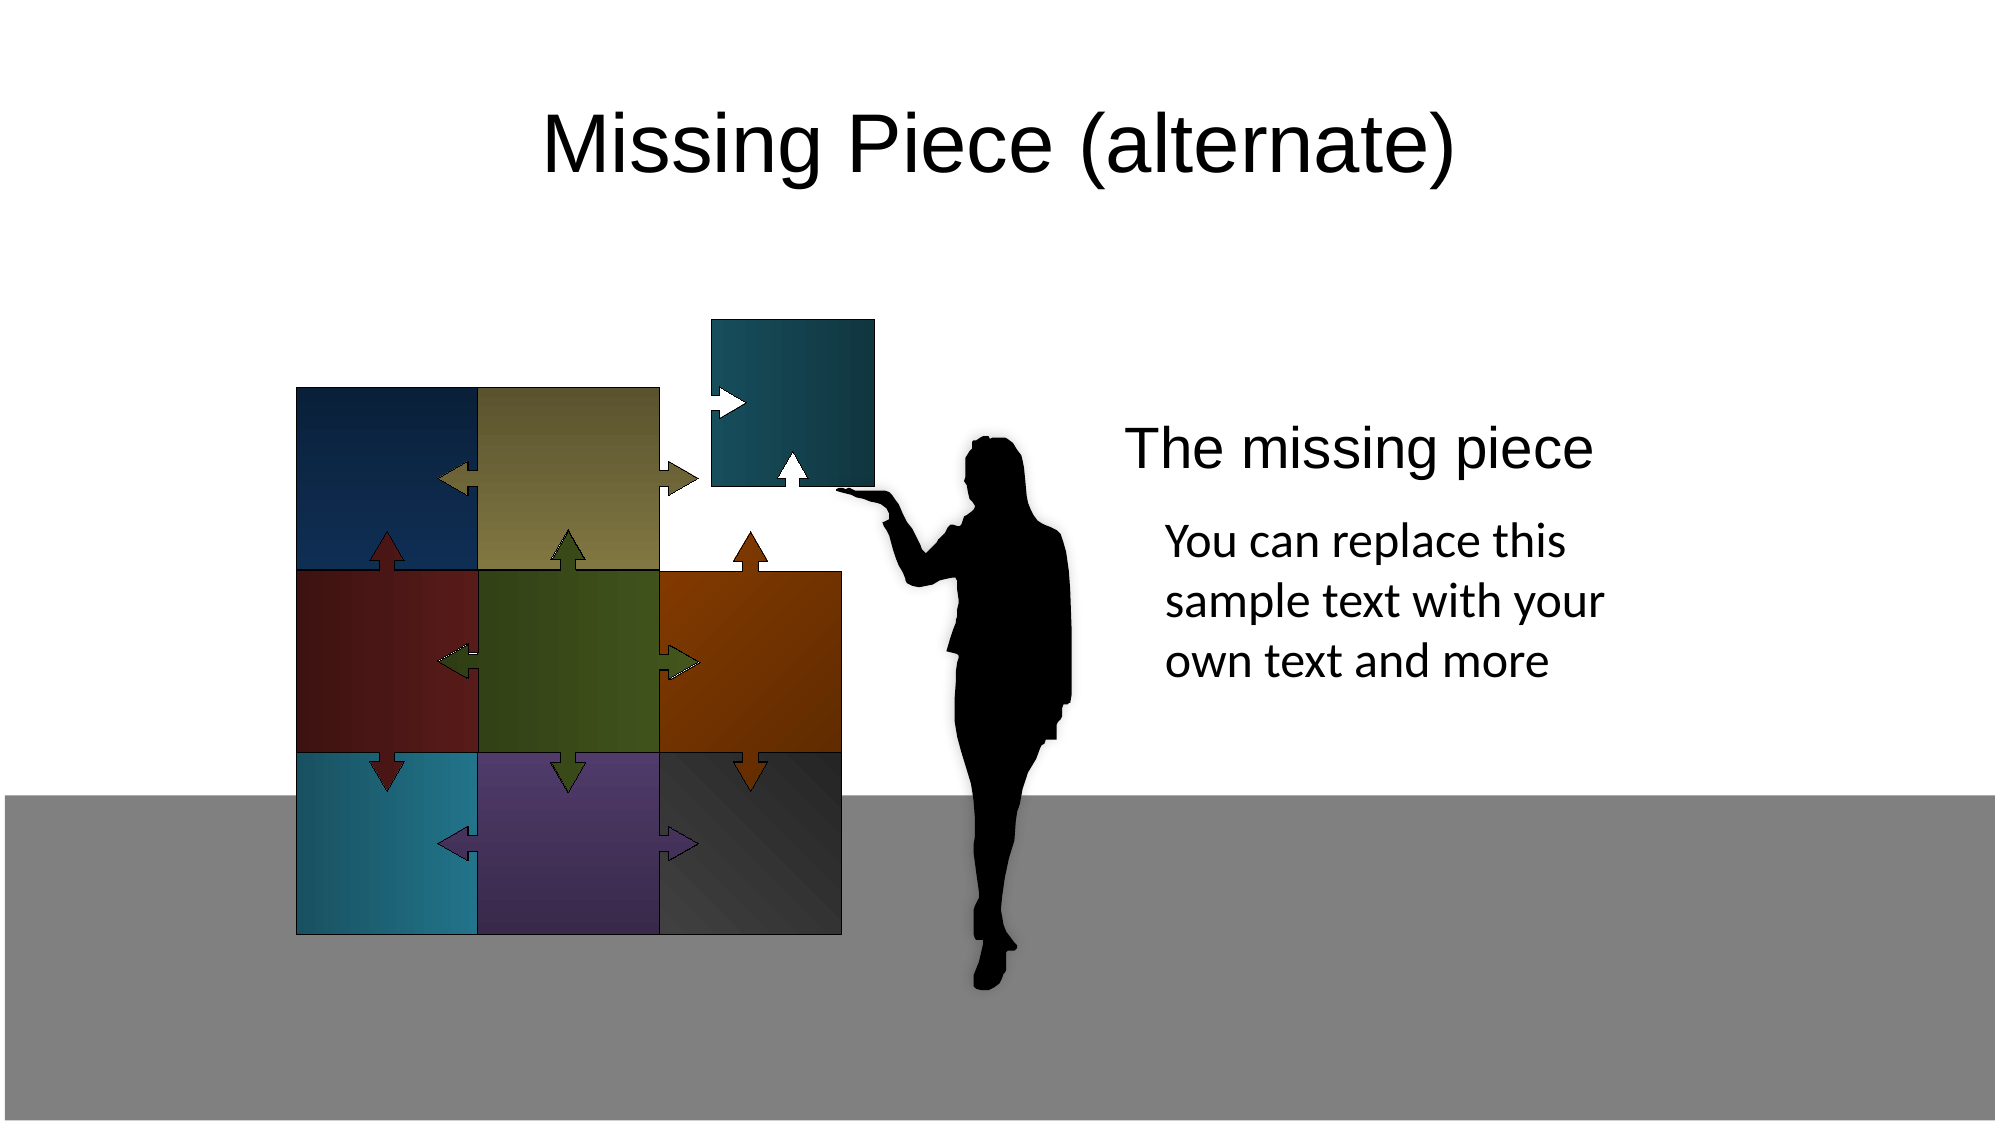

# Missing Piece (alternate)

The missing piece
You can replace this sample text with your own text and more